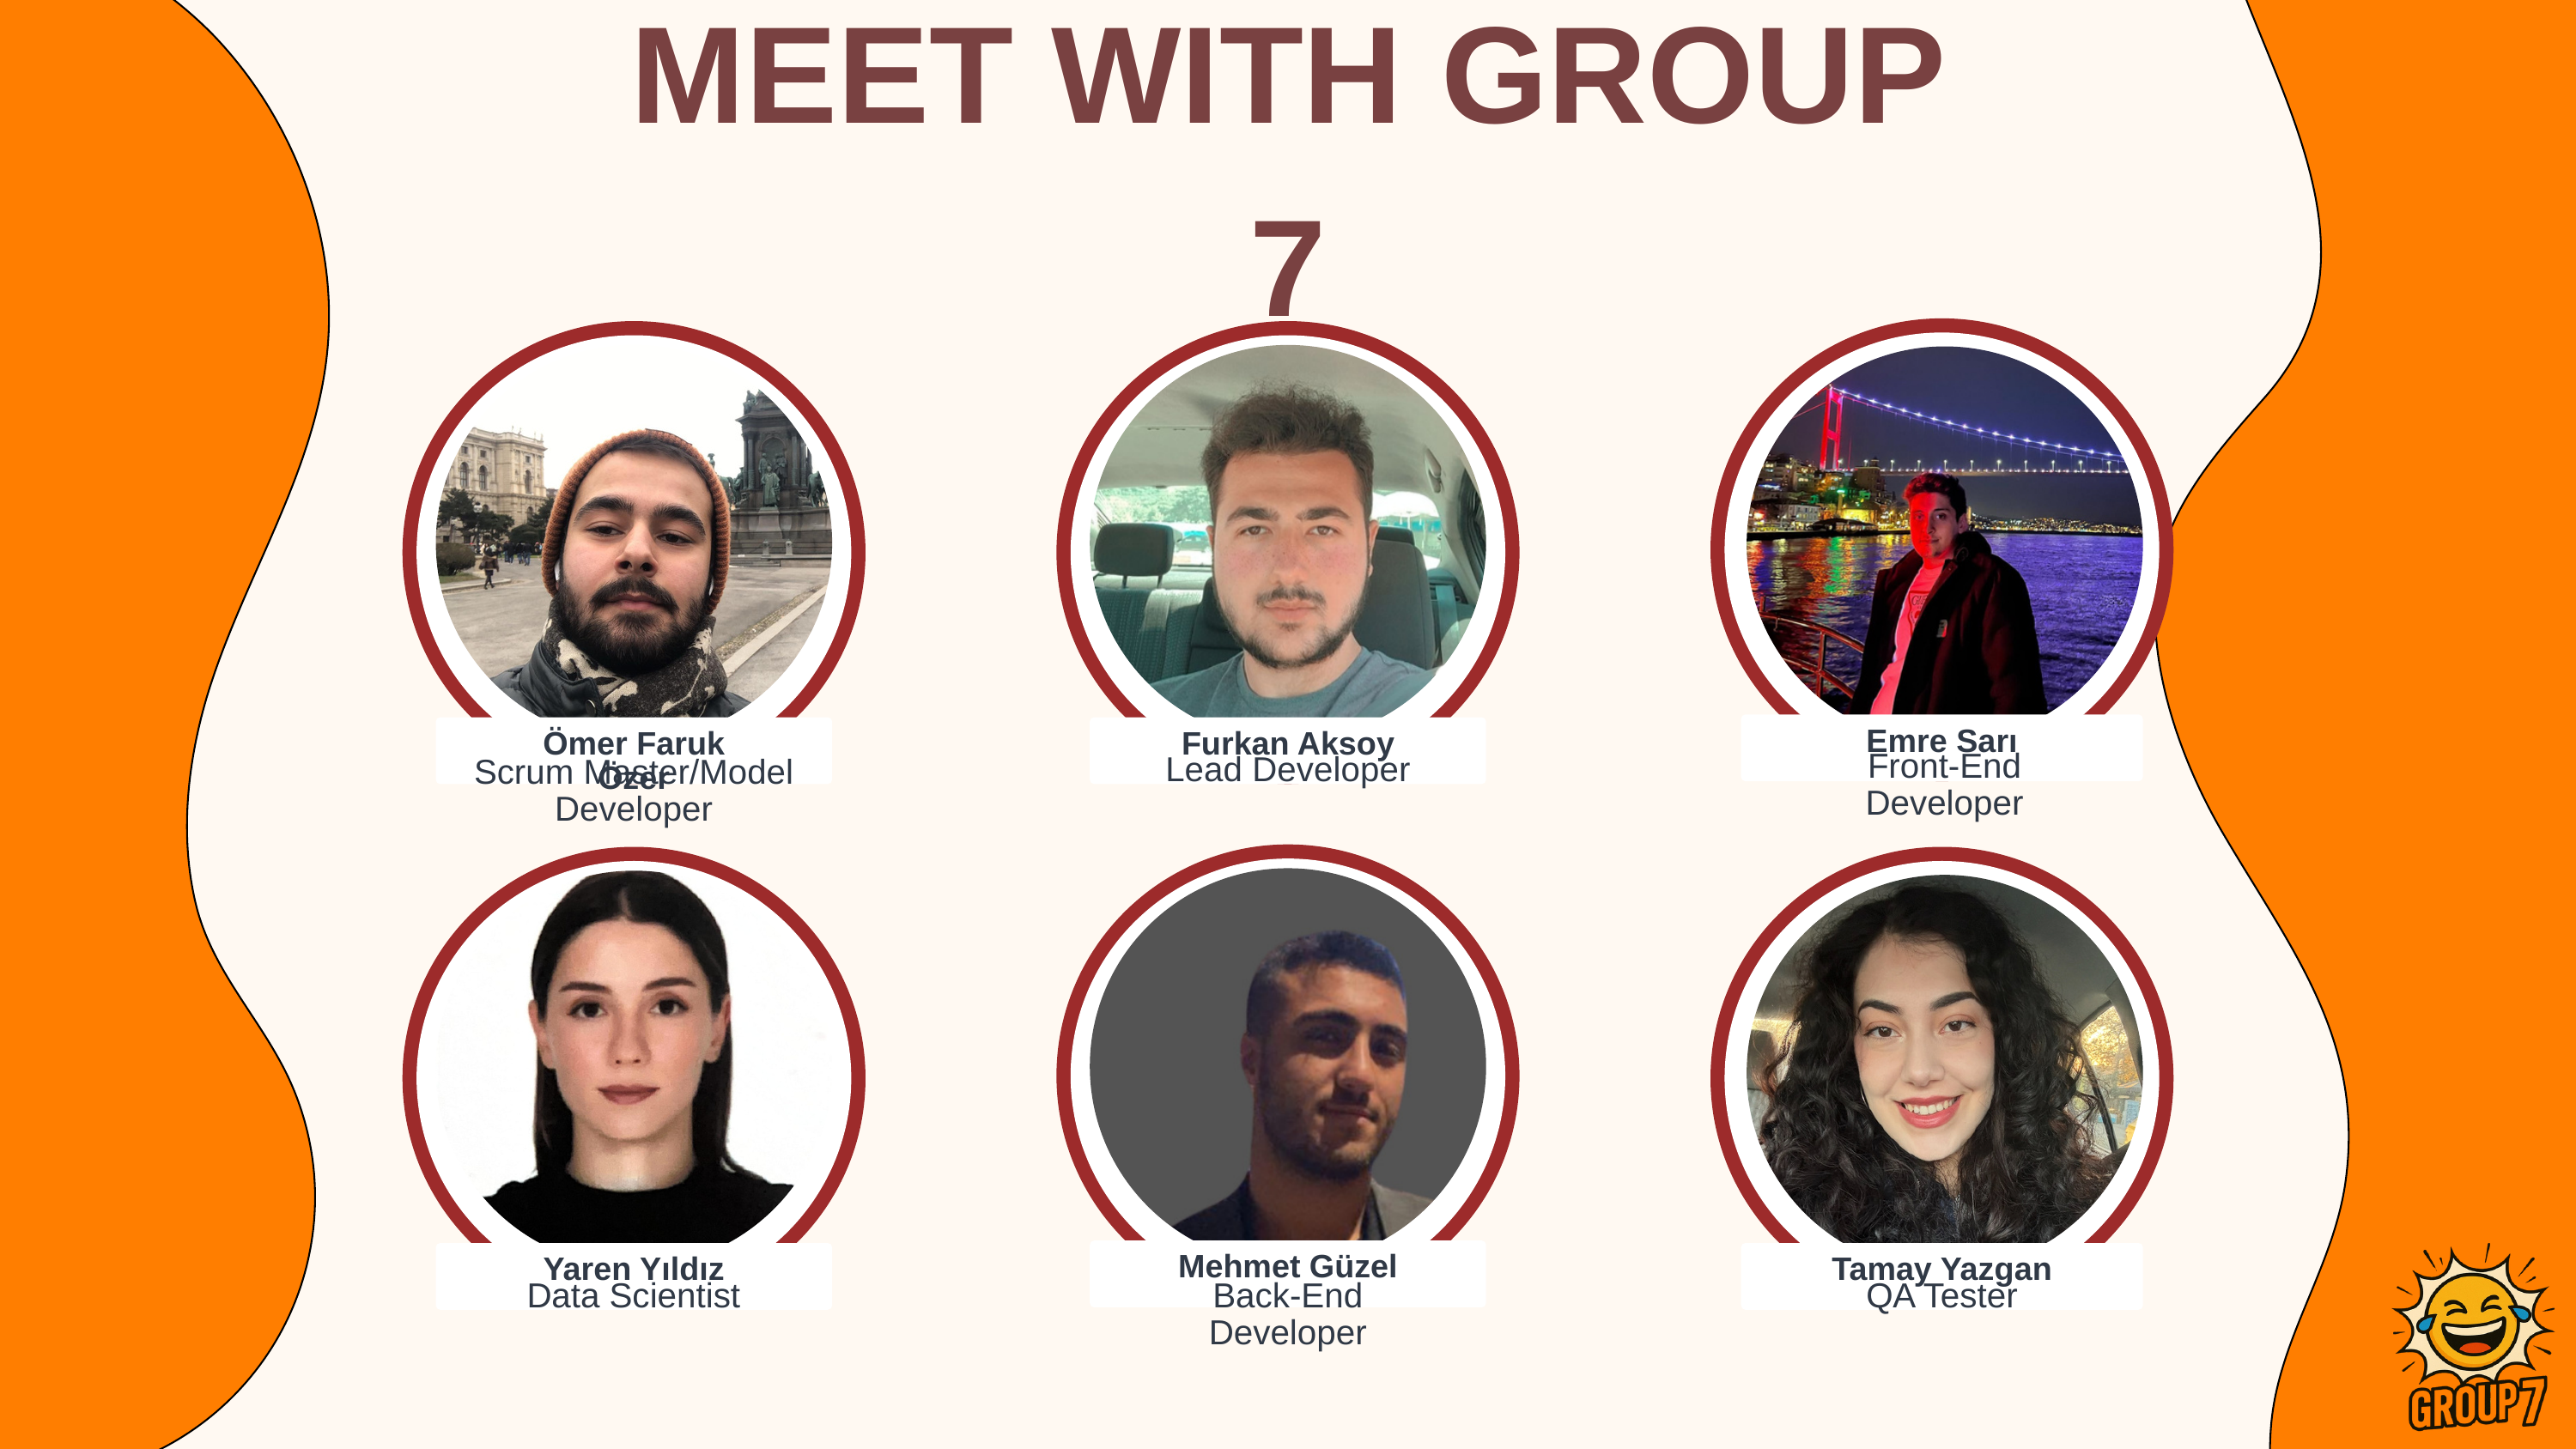

MEET WITH GROUP 7

Emre Sarı
Ömer Faruk Özer
Furkan Aksoy
Front-End Developer
Lead Developer
Scrum Master/Model Developer

Mehmet Güzel
Yaren Yıldız
Tamay Yazgan
Data Scientist
Back-End Developer
QA Tester